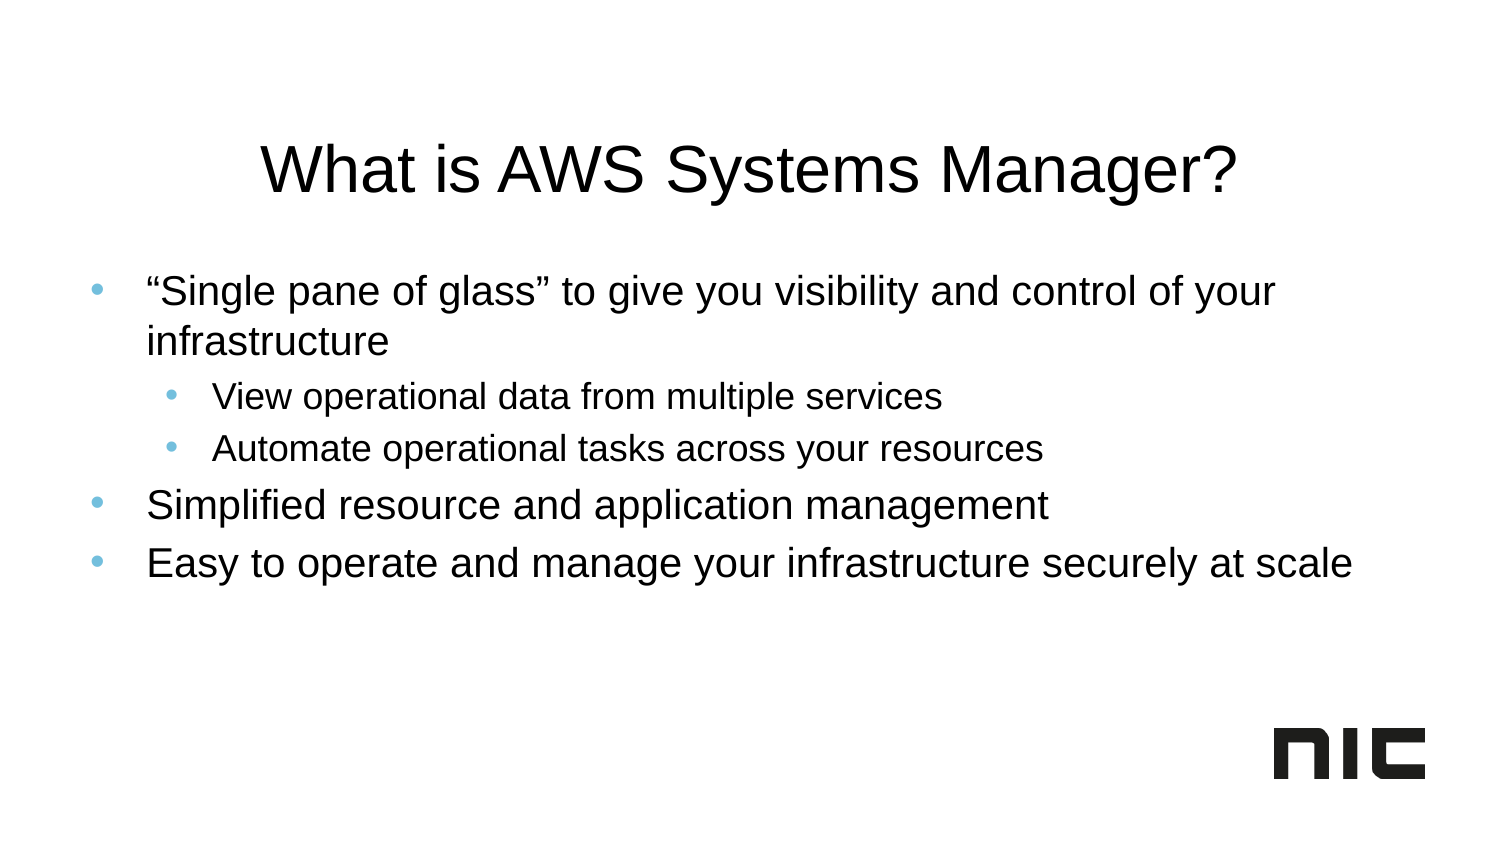

# What is AWS Systems Manager?
“Single pane of glass” to give you visibility and control of your infrastructure
View operational data from multiple services
Automate operational tasks across your resources
Simplified resource and application management
Easy to operate and manage your infrastructure securely at scale